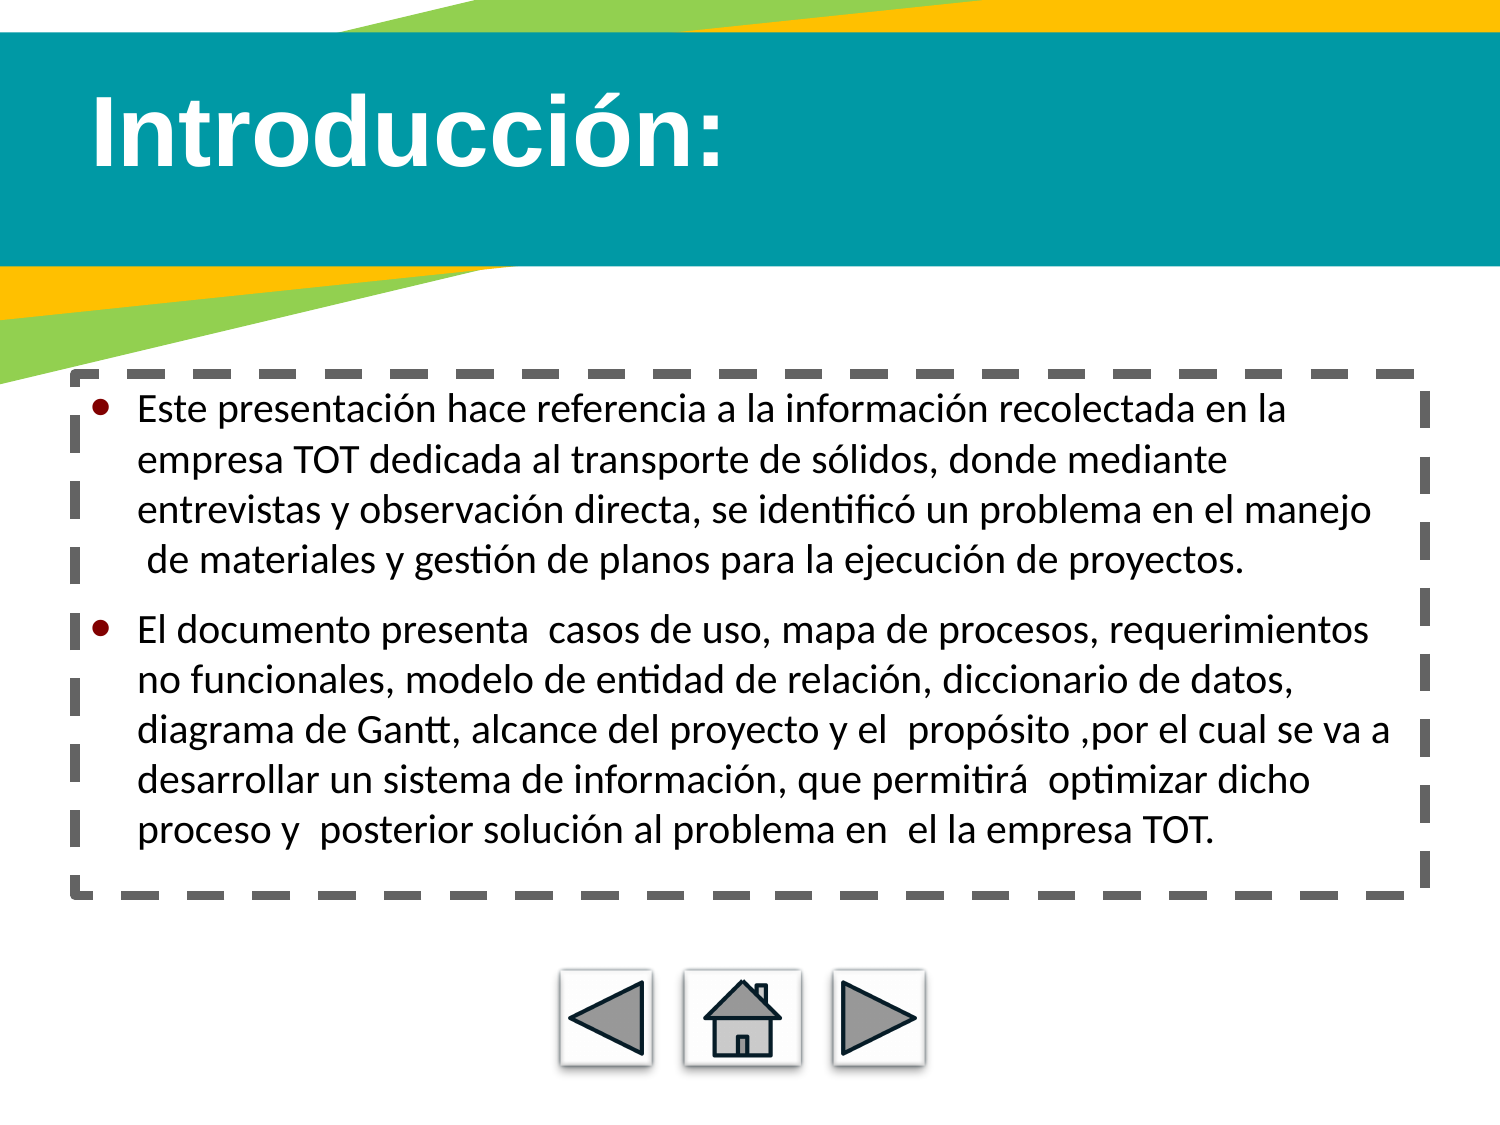

Introducción:
Este presentación hace referencia a la información recolectada en la empresa TOT dedicada al transporte de sólidos, donde mediante entrevistas y observación directa, se identificó un problema en el manejo  de materiales y gestión de planos para la ejecución de proyectos.
El documento presenta  casos de uso, mapa de procesos, requerimientos no funcionales, modelo de entidad de relación, diccionario de datos, diagrama de Gantt, alcance del proyecto y el  propósito ,por el cual se va a desarrollar un sistema de información, que permitirá  optimizar dicho proceso y  posterior solución al problema en  el la empresa TOT.